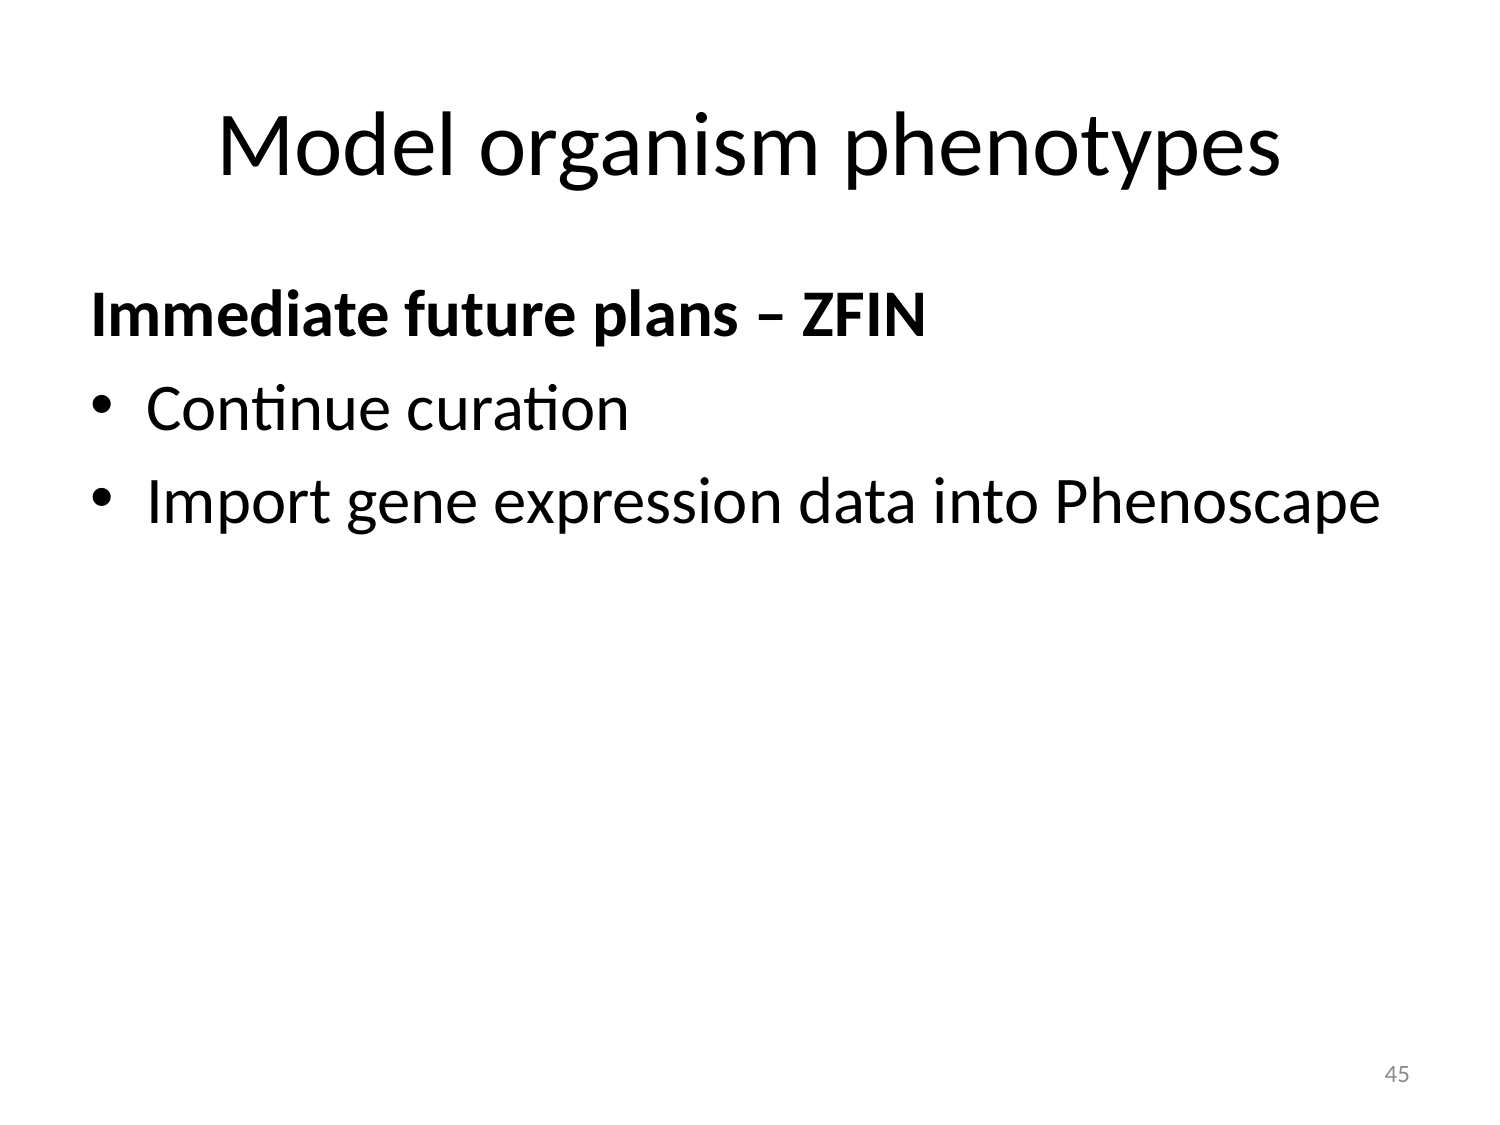

# Model organism phenotypes
Immediate future plans – ZFIN
Continue curation
Import gene expression data into Phenoscape
45